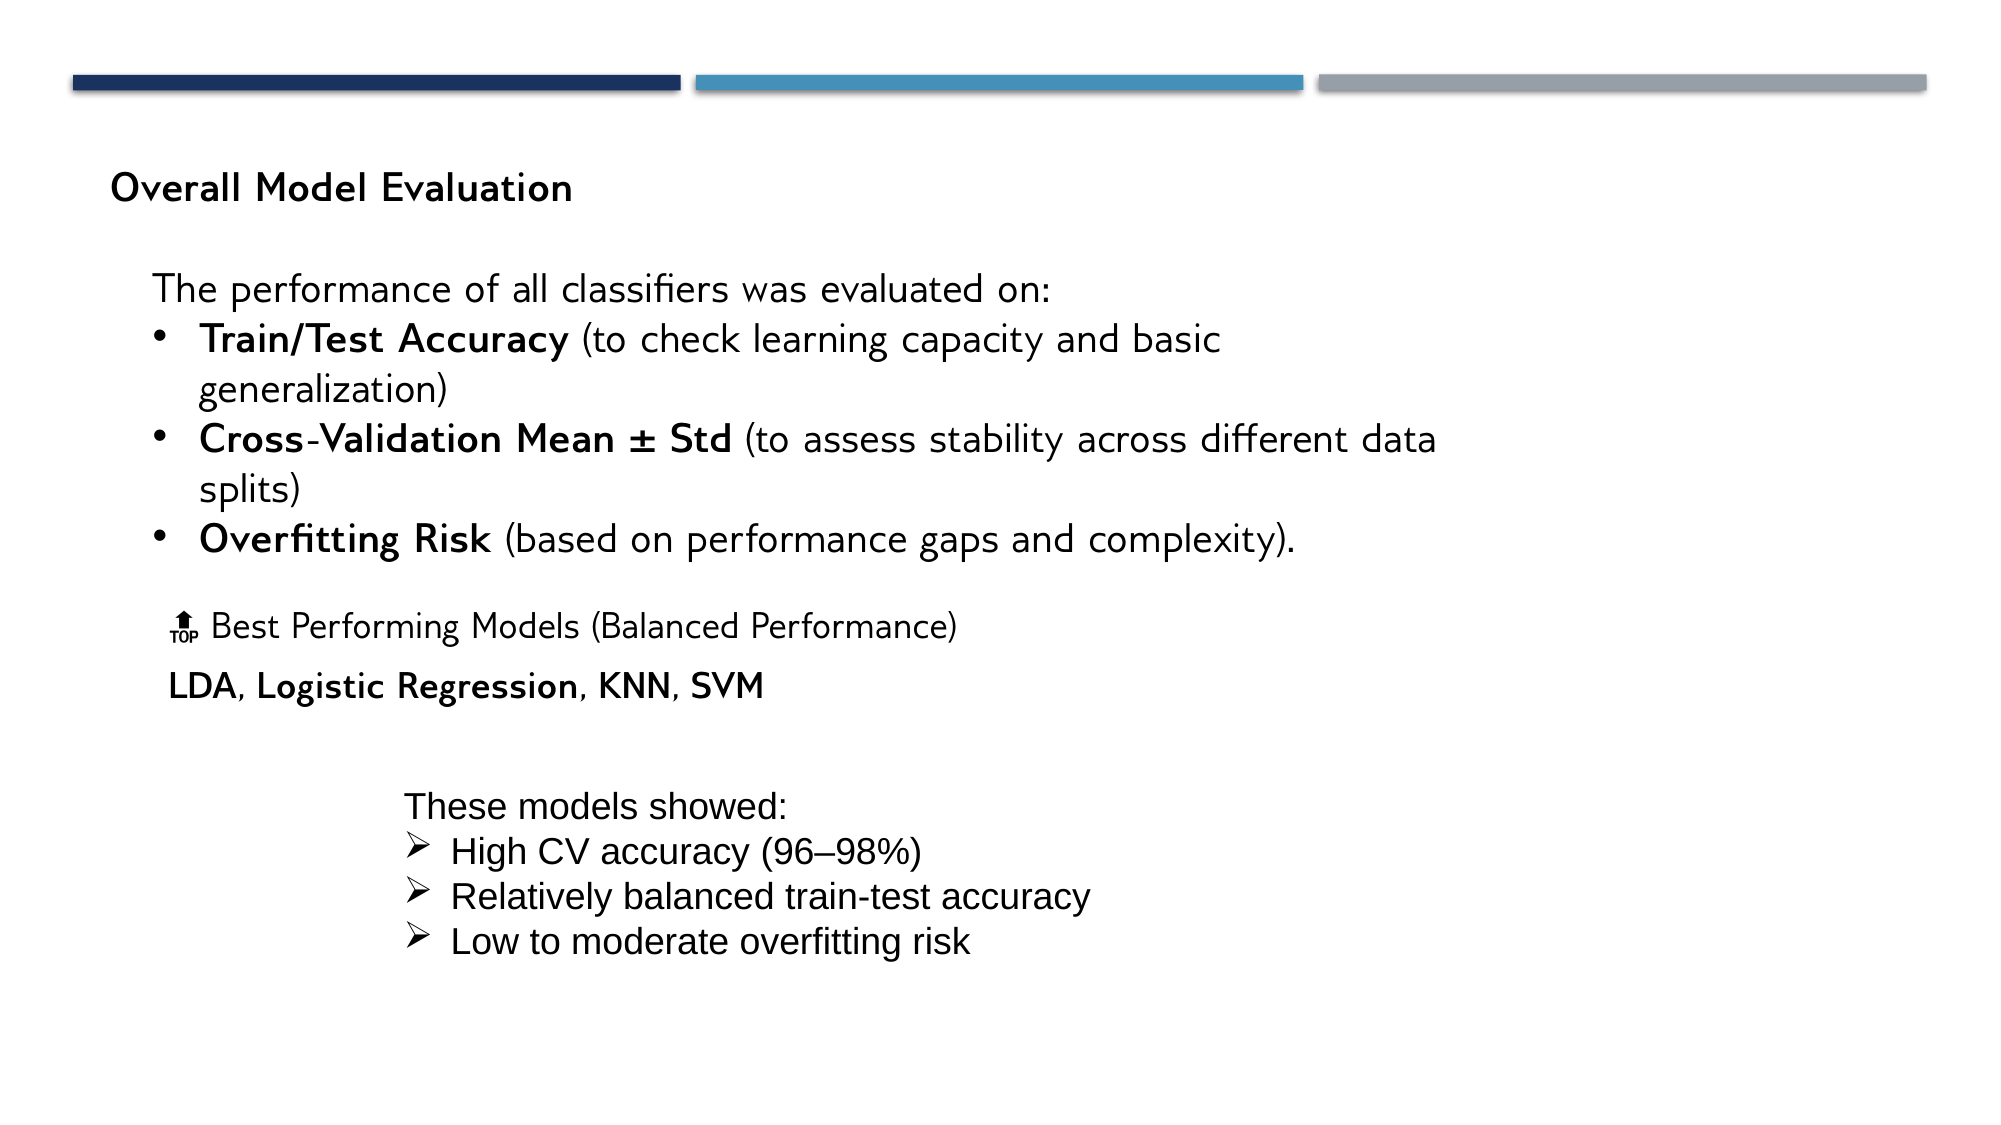

RESULTS
Overall Model Evaluation
The performance of all classifiers was evaluated on:
Train/Test Accuracy (to check learning capacity and basic generalization)
Cross-Validation Mean ± Std (to assess stability across different data splits)
Overfitting Risk (based on performance gaps and complexity).
| 🔝 Best Performing Models (Balanced Performance) |
| --- |
| LDA, Logistic Regression, KNN, SVM |
These models showed:
High CV accuracy (96–98%)
Relatively balanced train-test accuracy
Low to moderate overfitting risk